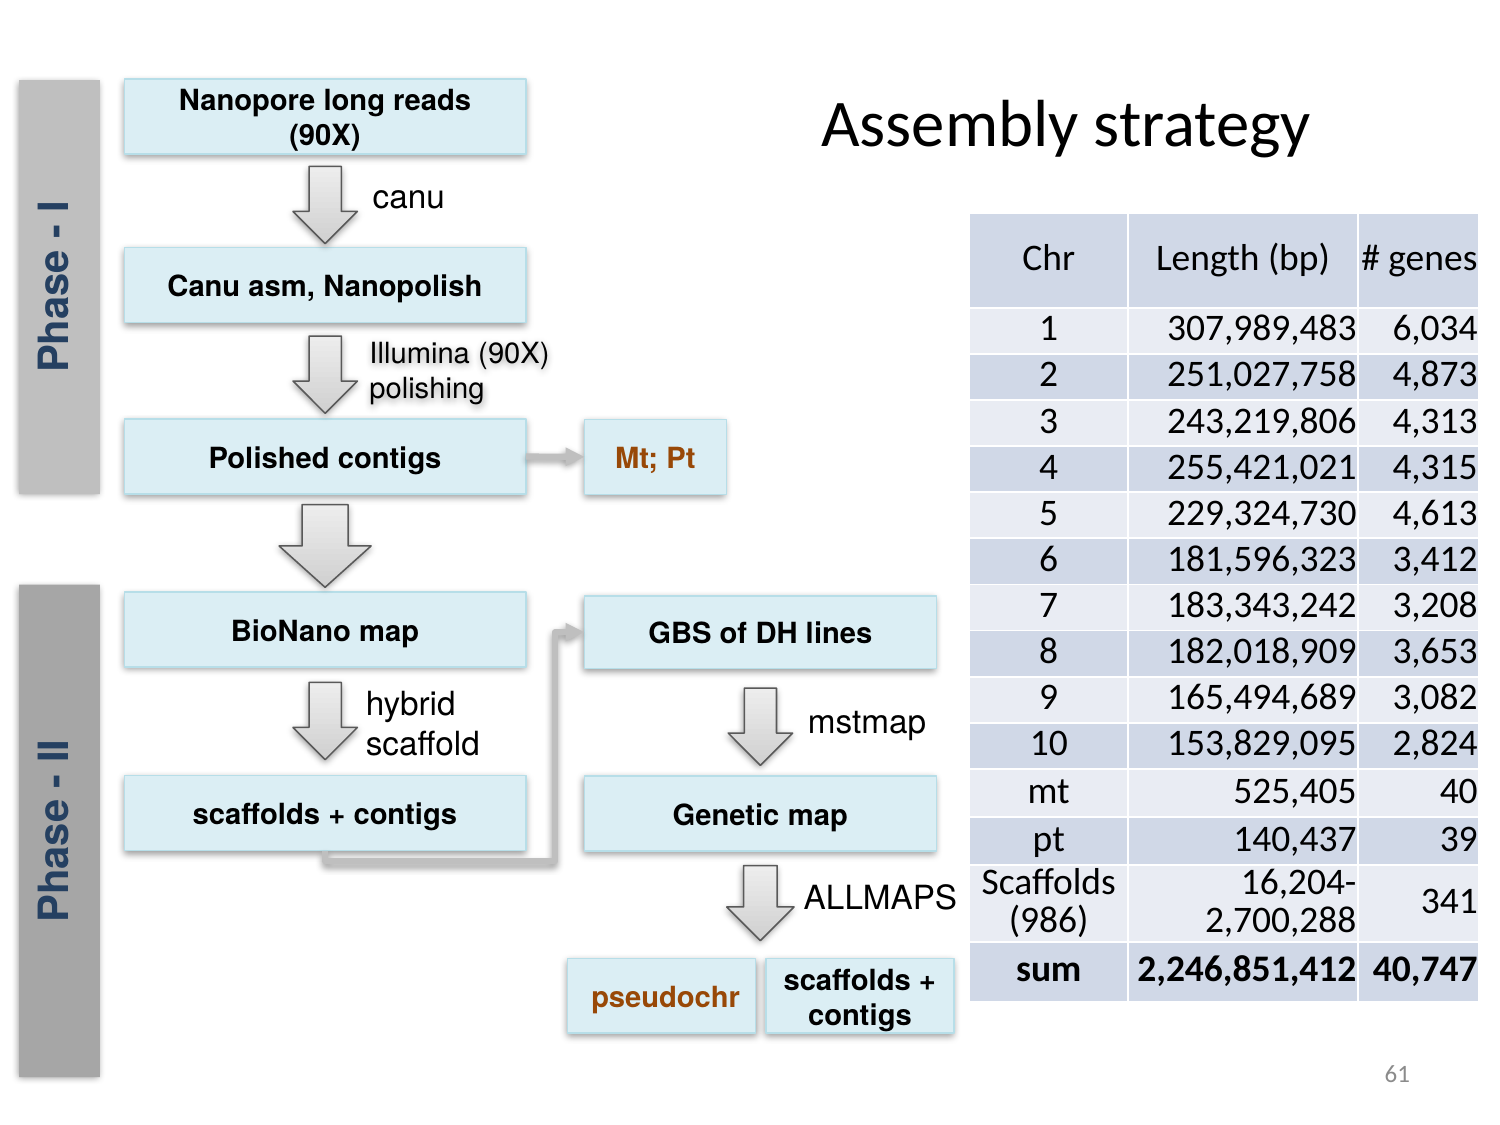

# Assembly strategy
Nanopore long reads (90X)
Phase - I

canu
| Chr | Length (bp) | # genes |
| --- | --- | --- |
| 1 | 307,989,483 | 6,034 |
| 2 | 251,027,758 | 4,873 |
| 3 | 243,219,806 | 4,313 |
| 4 | 255,421,021 | 4,315 |
| 5 | 229,324,730 | 4,613 |
| 6 | 181,596,323 | 3,412 |
| 7 | 183,343,242 | 3,208 |
| 8 | 182,018,909 | 3,653 |
| 9 | 165,494,689 | 3,082 |
| 10 | 153,829,095 | 2,824 |
| mt | 525,405 | 40 |
| pt | 140,437 | 39 |
| Scaffolds (986) | 16,204-2,700,288 | 341 |
| sum | 2,246,851,412 | 40,747 |
Canu asm, Nanopolish
Illumina (90X)
polishing

Polished contigs
Mt; Pt

Phase - II
BioNano map
GBS of DH lines
hybrid
scaffold

mstmap
scaffolds + contigs
Genetic map

ALLMAPS
 pseudochr
scaffolds + contigs
61